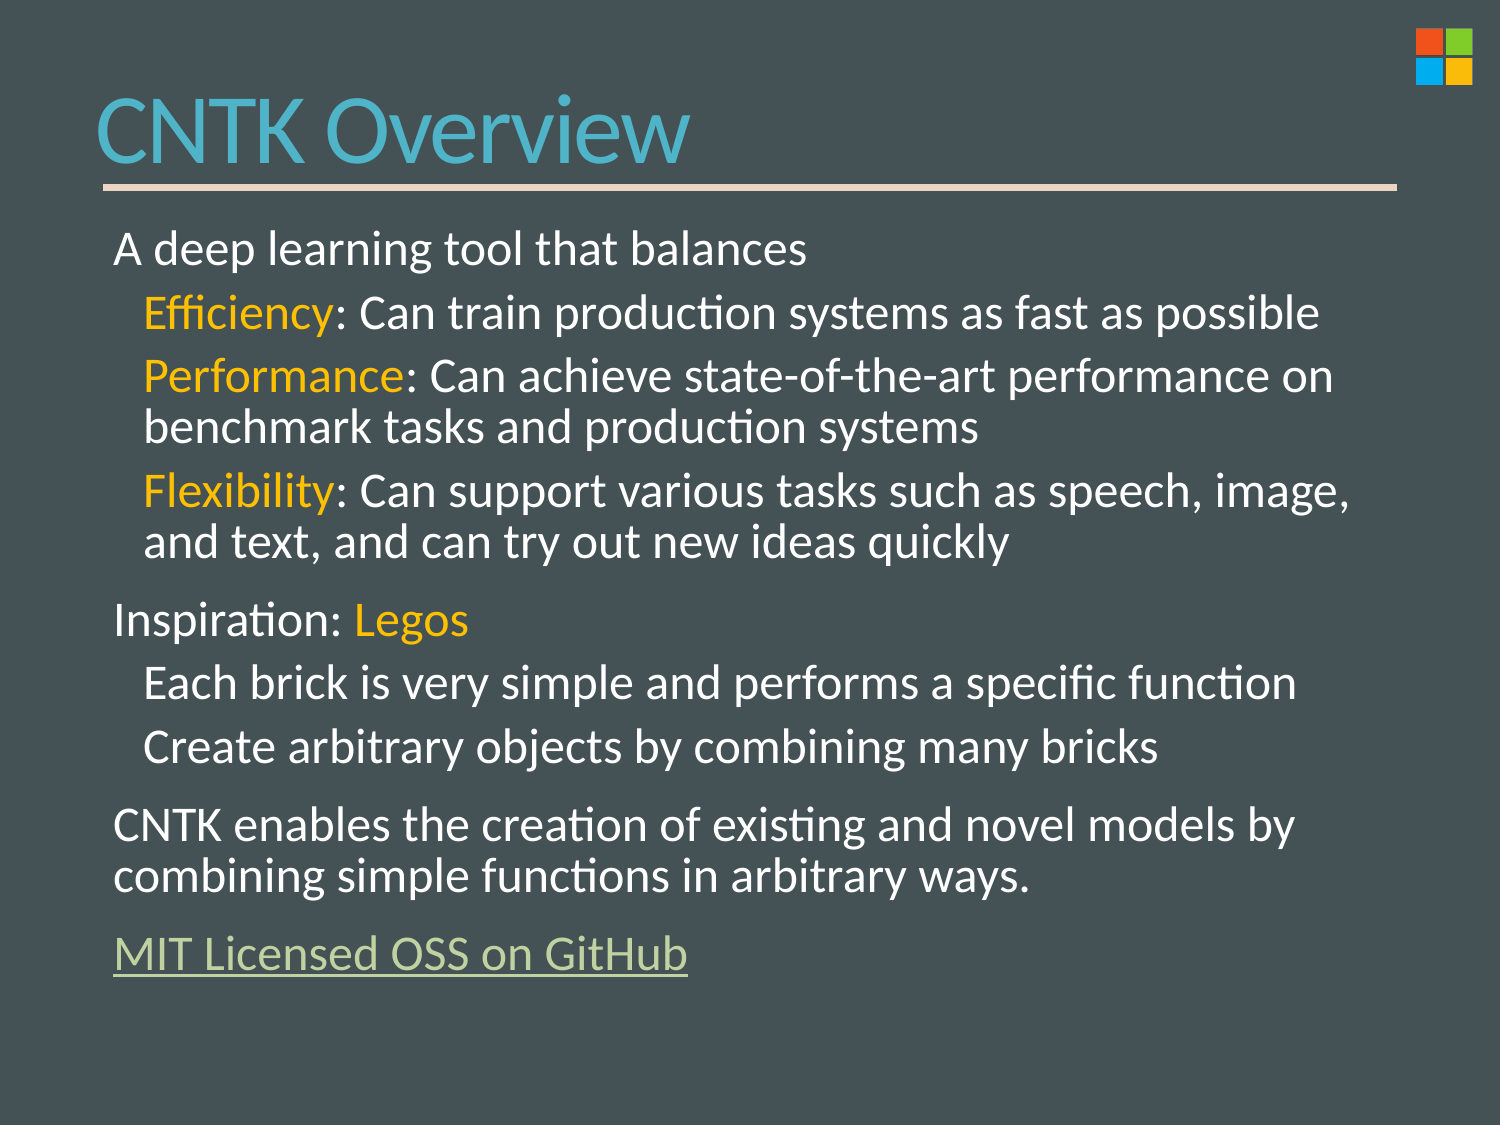

# CNTK Overview
A deep learning tool that balances
Efficiency: Can train production systems as fast as possible
Performance: Can achieve state-of-the-art performance on benchmark tasks and production systems
Flexibility: Can support various tasks such as speech, image, and text, and can try out new ideas quickly
Inspiration: Legos
Each brick is very simple and performs a specific function
Create arbitrary objects by combining many bricks
CNTK enables the creation of existing and novel models by combining simple functions in arbitrary ways.
MIT Licensed OSS on GitHub